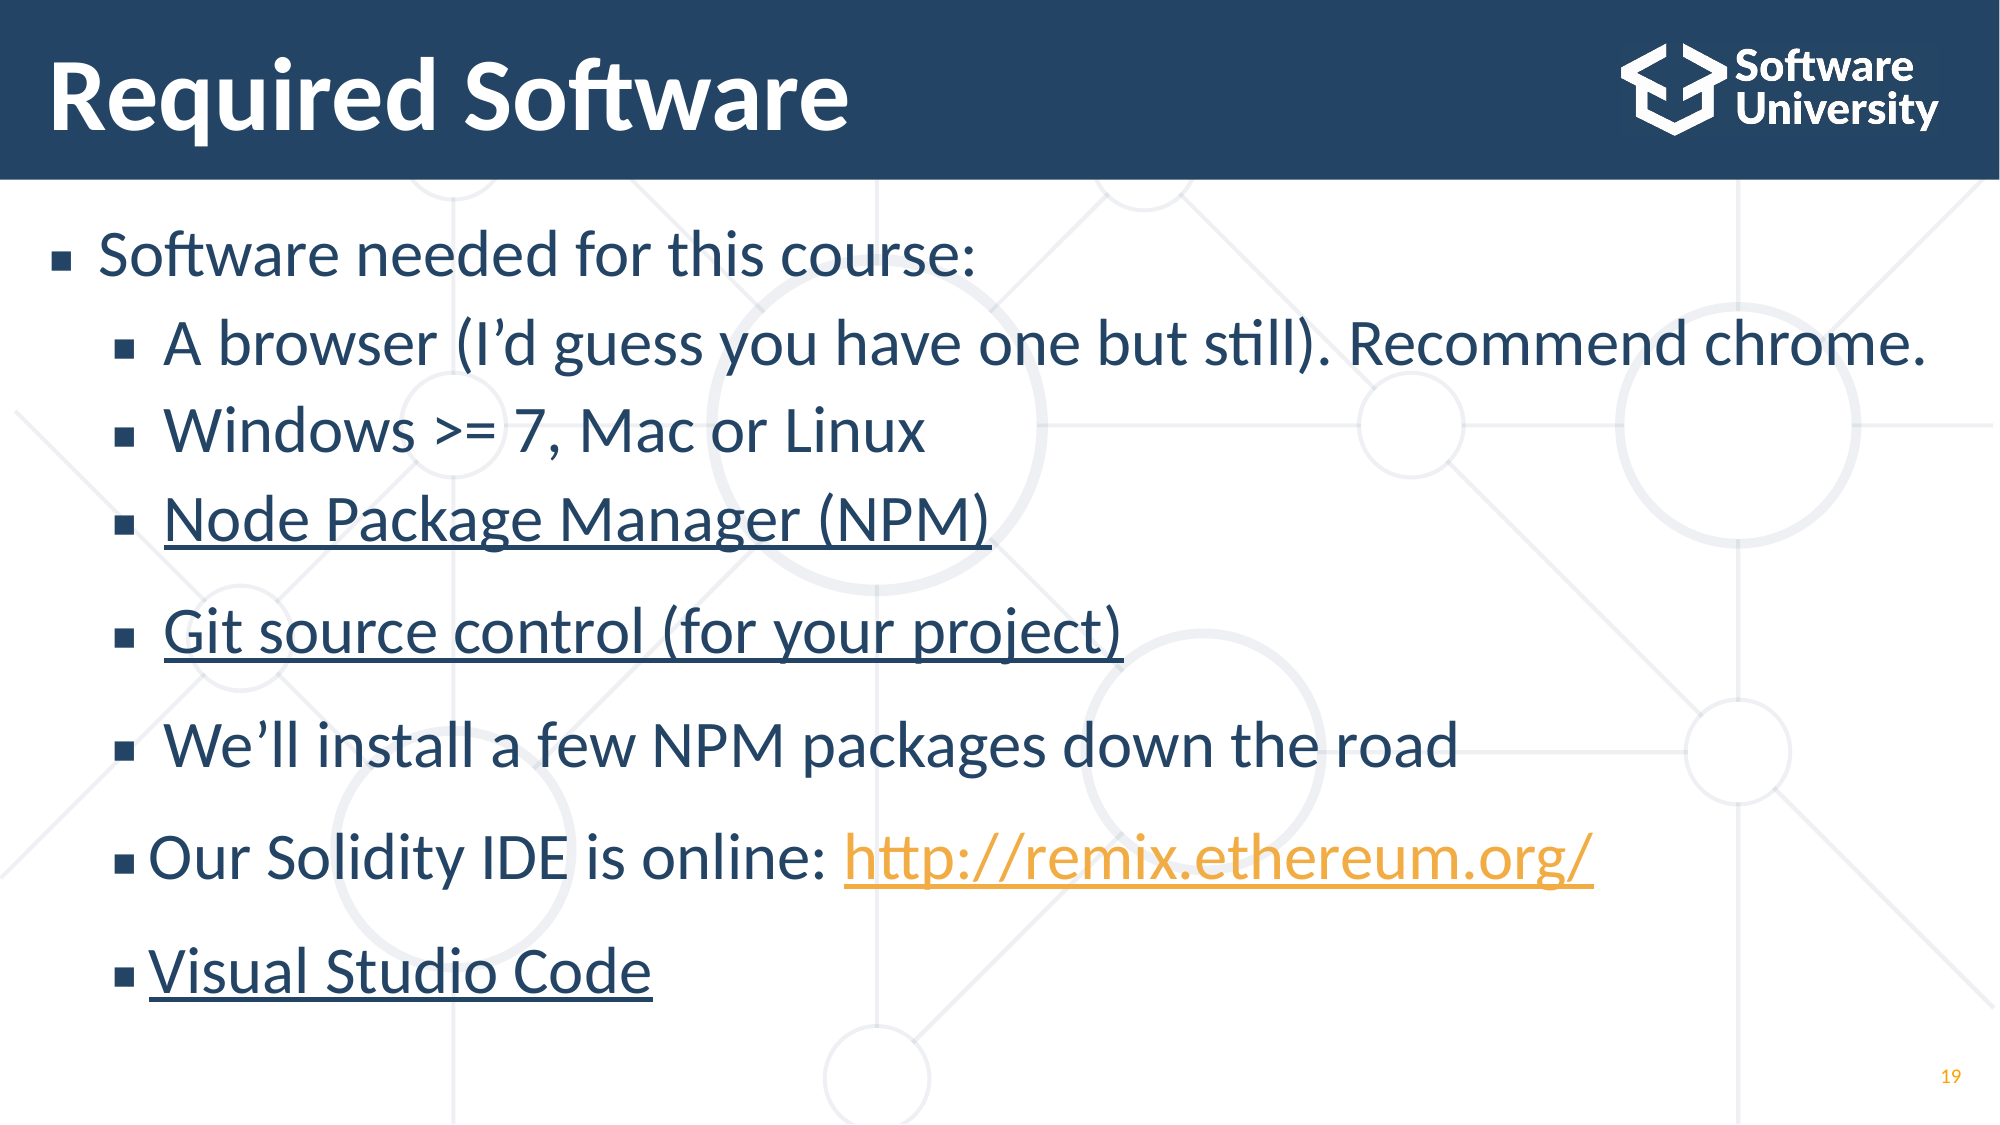

# Required Software
Software needed for this course:
 A browser (I’d guess you have one but still). Recommend chrome.
 Windows >= 7, Mac or Linux
 Node Package Manager (NPM)
 Git source control (for your project)
 We’ll install a few NPM packages down the road
Our Solidity IDE is online: http://remix.ethereum.org/
Visual Studio Code

19